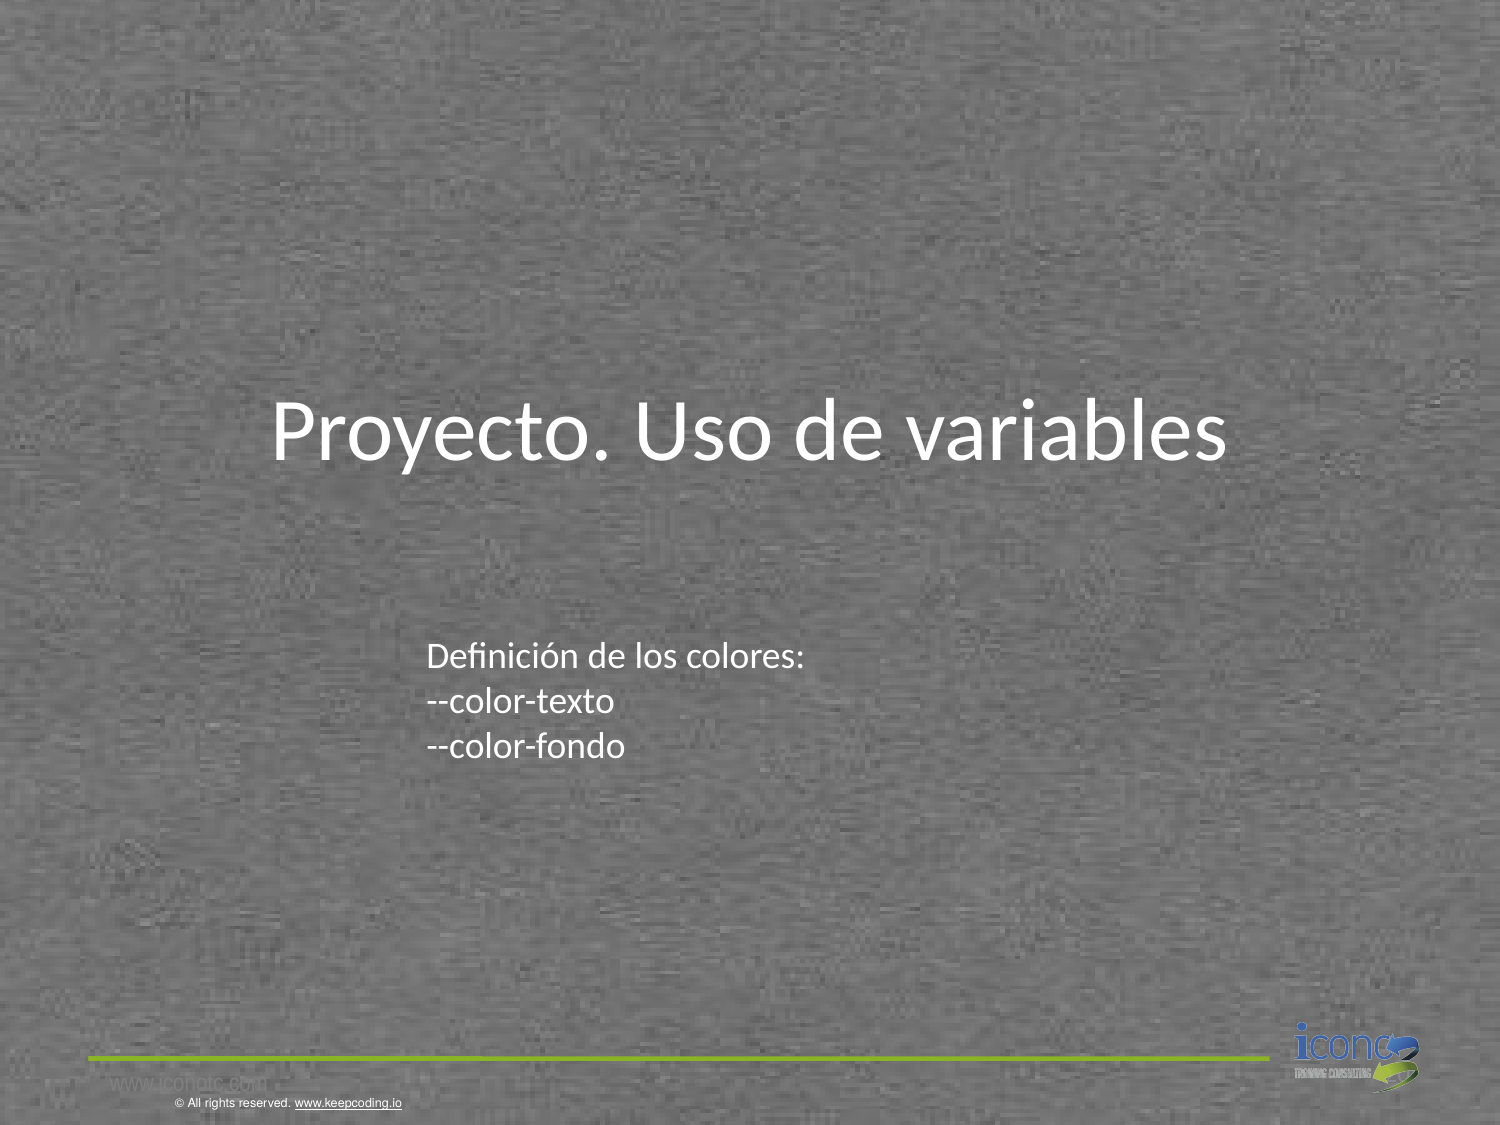

# Proyecto. Uso de variables
Definición de los colores:
--color-texto
--color-fondo